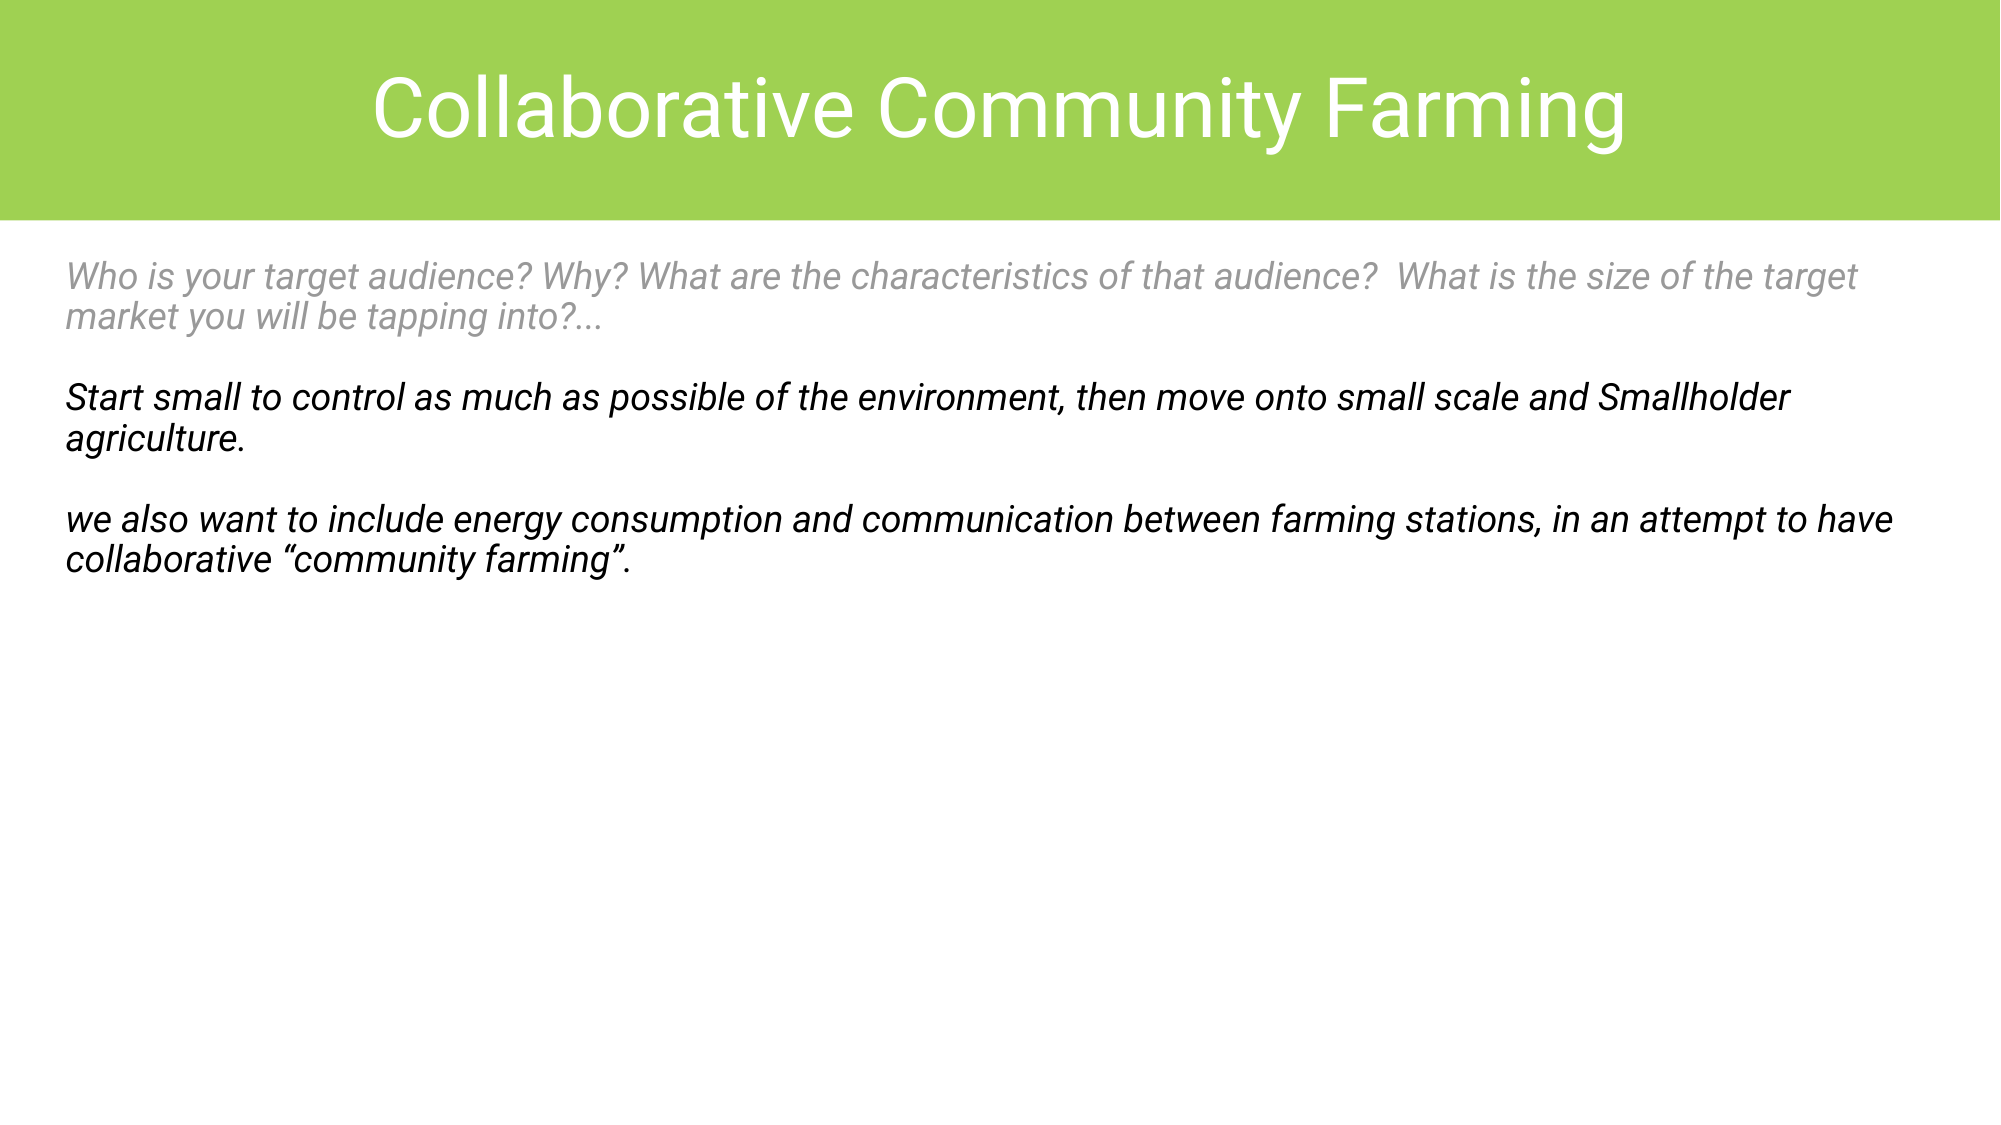

# Collaborative Community Farming
Who is your target audience? Why? What are the characteristics of that audience?  What is the size of the target market you will be tapping into?...

Start small to control as much as possible of the environment, then move onto small scale and Smallholder agriculture.

we also want to include energy consumption and communication between farming stations, in an attempt to have collaborative “community farming”.